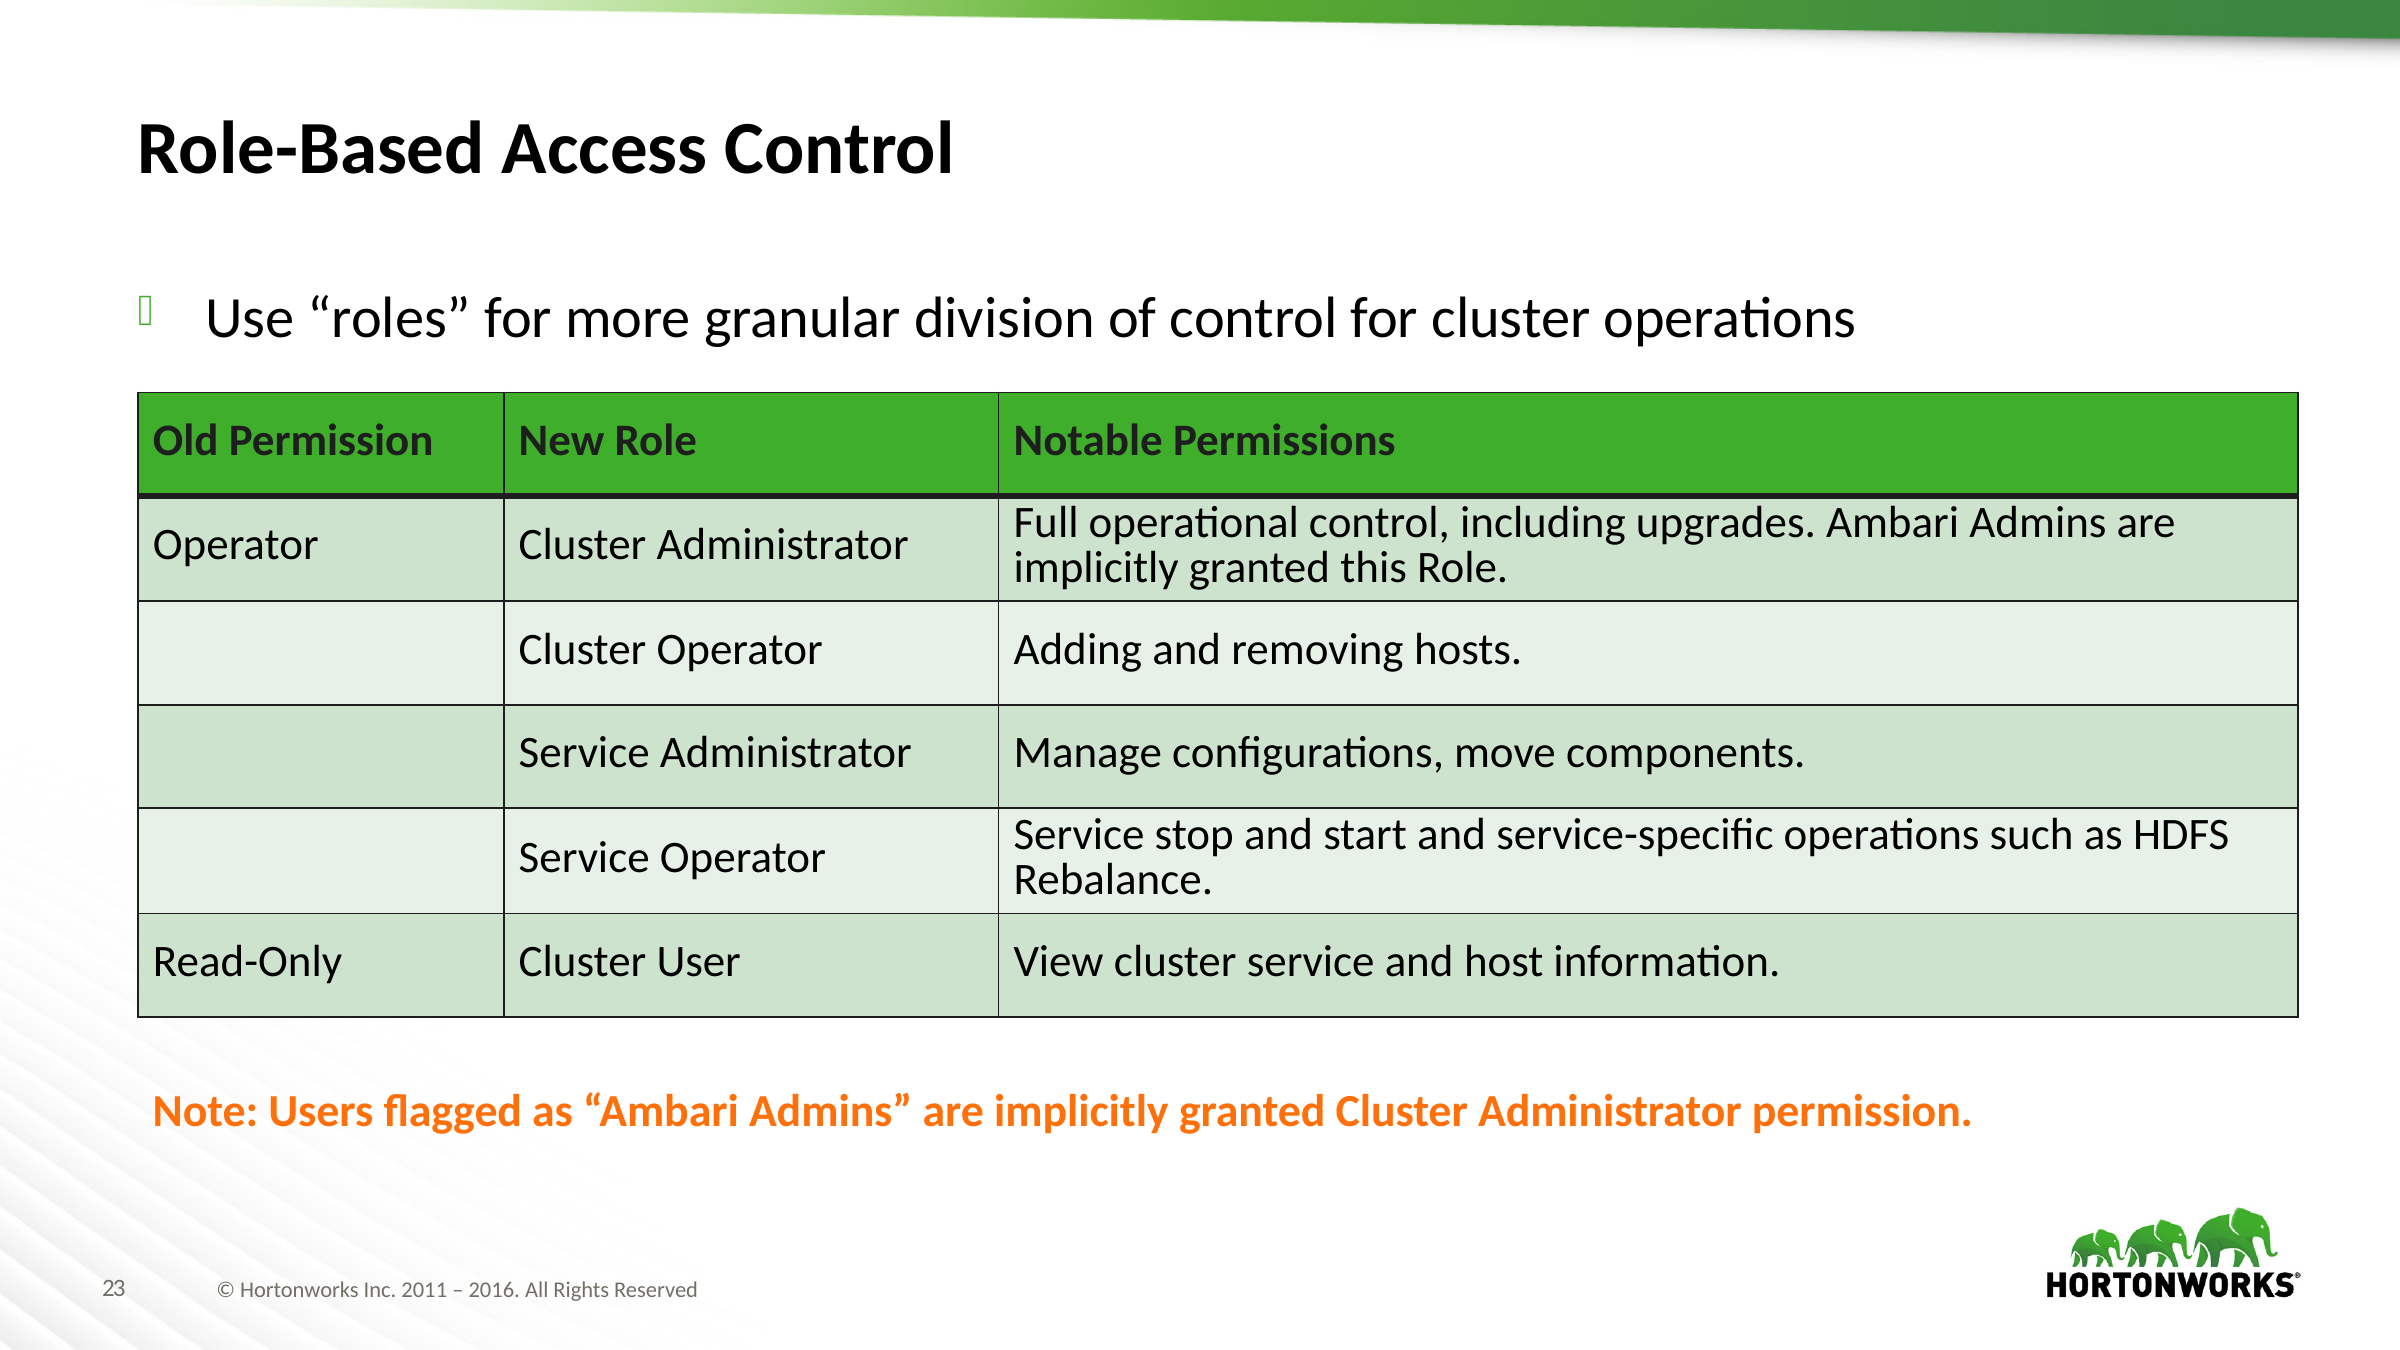

# Role-Based Access Control
Use “roles” for more granular division of control for cluster operations
| Old Permission | New Role | Notable Permissions |
| --- | --- | --- |
| Operator | Cluster Administrator | Full operational control, including upgrades. Ambari Admins are implicitly granted this Role. |
|  | Cluster Operator | Adding and removing hosts. |
|  | Service Administrator | Manage configurations, move components. |
|  | Service Operator | Service stop and start and service-specific operations such as HDFS Rebalance. |
| Read-Only | Cluster User | View cluster service and host information. |
Note: Users flagged as “Ambari Admins” are implicitly granted Cluster Administrator permission.